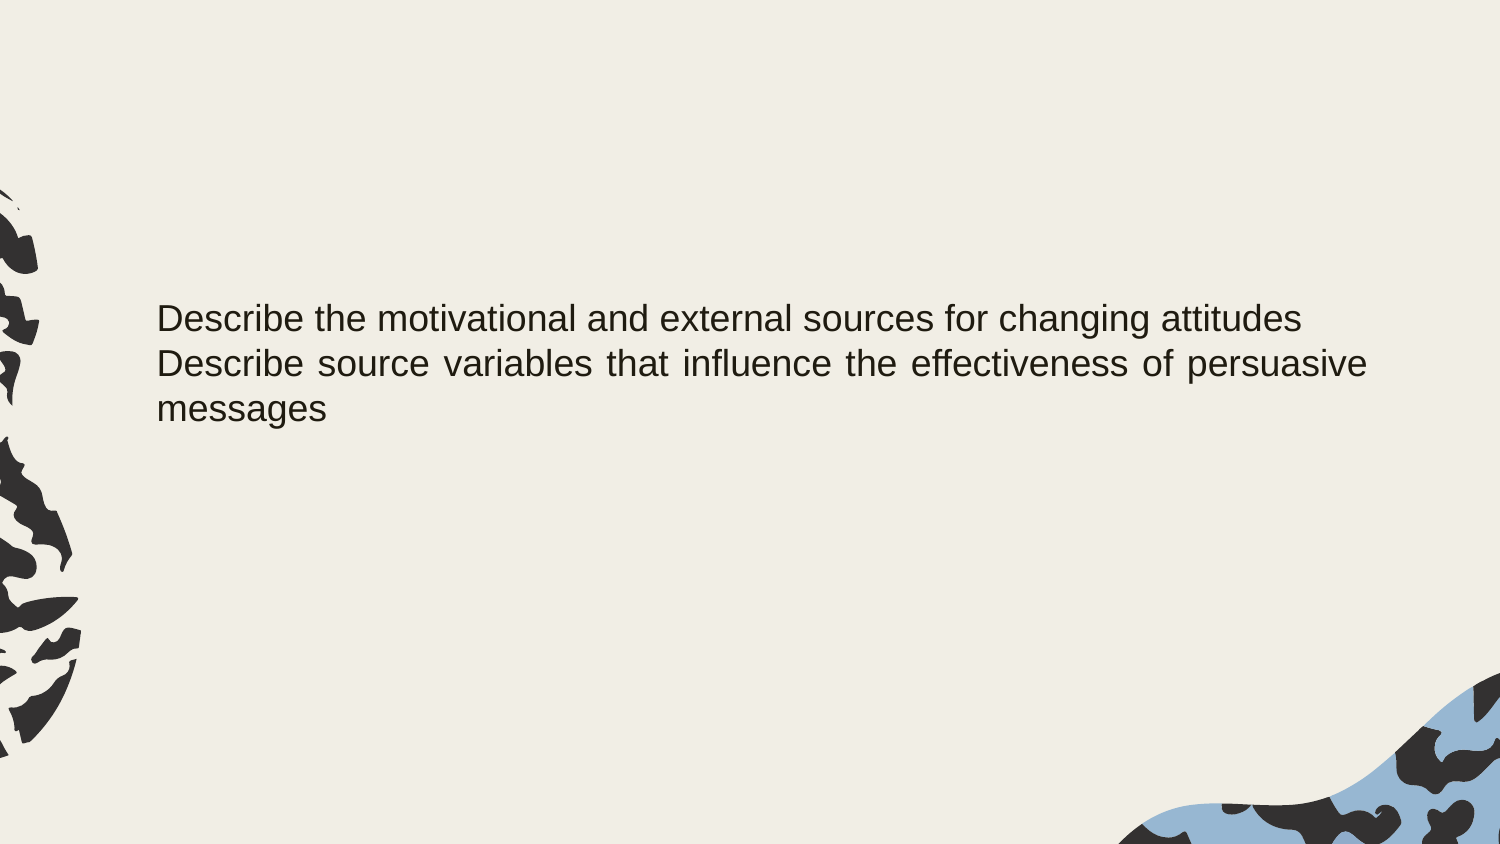

Describe the motivational and external sources for changing attitudes
Describe source variables that influence the effectiveness of persuasive messages